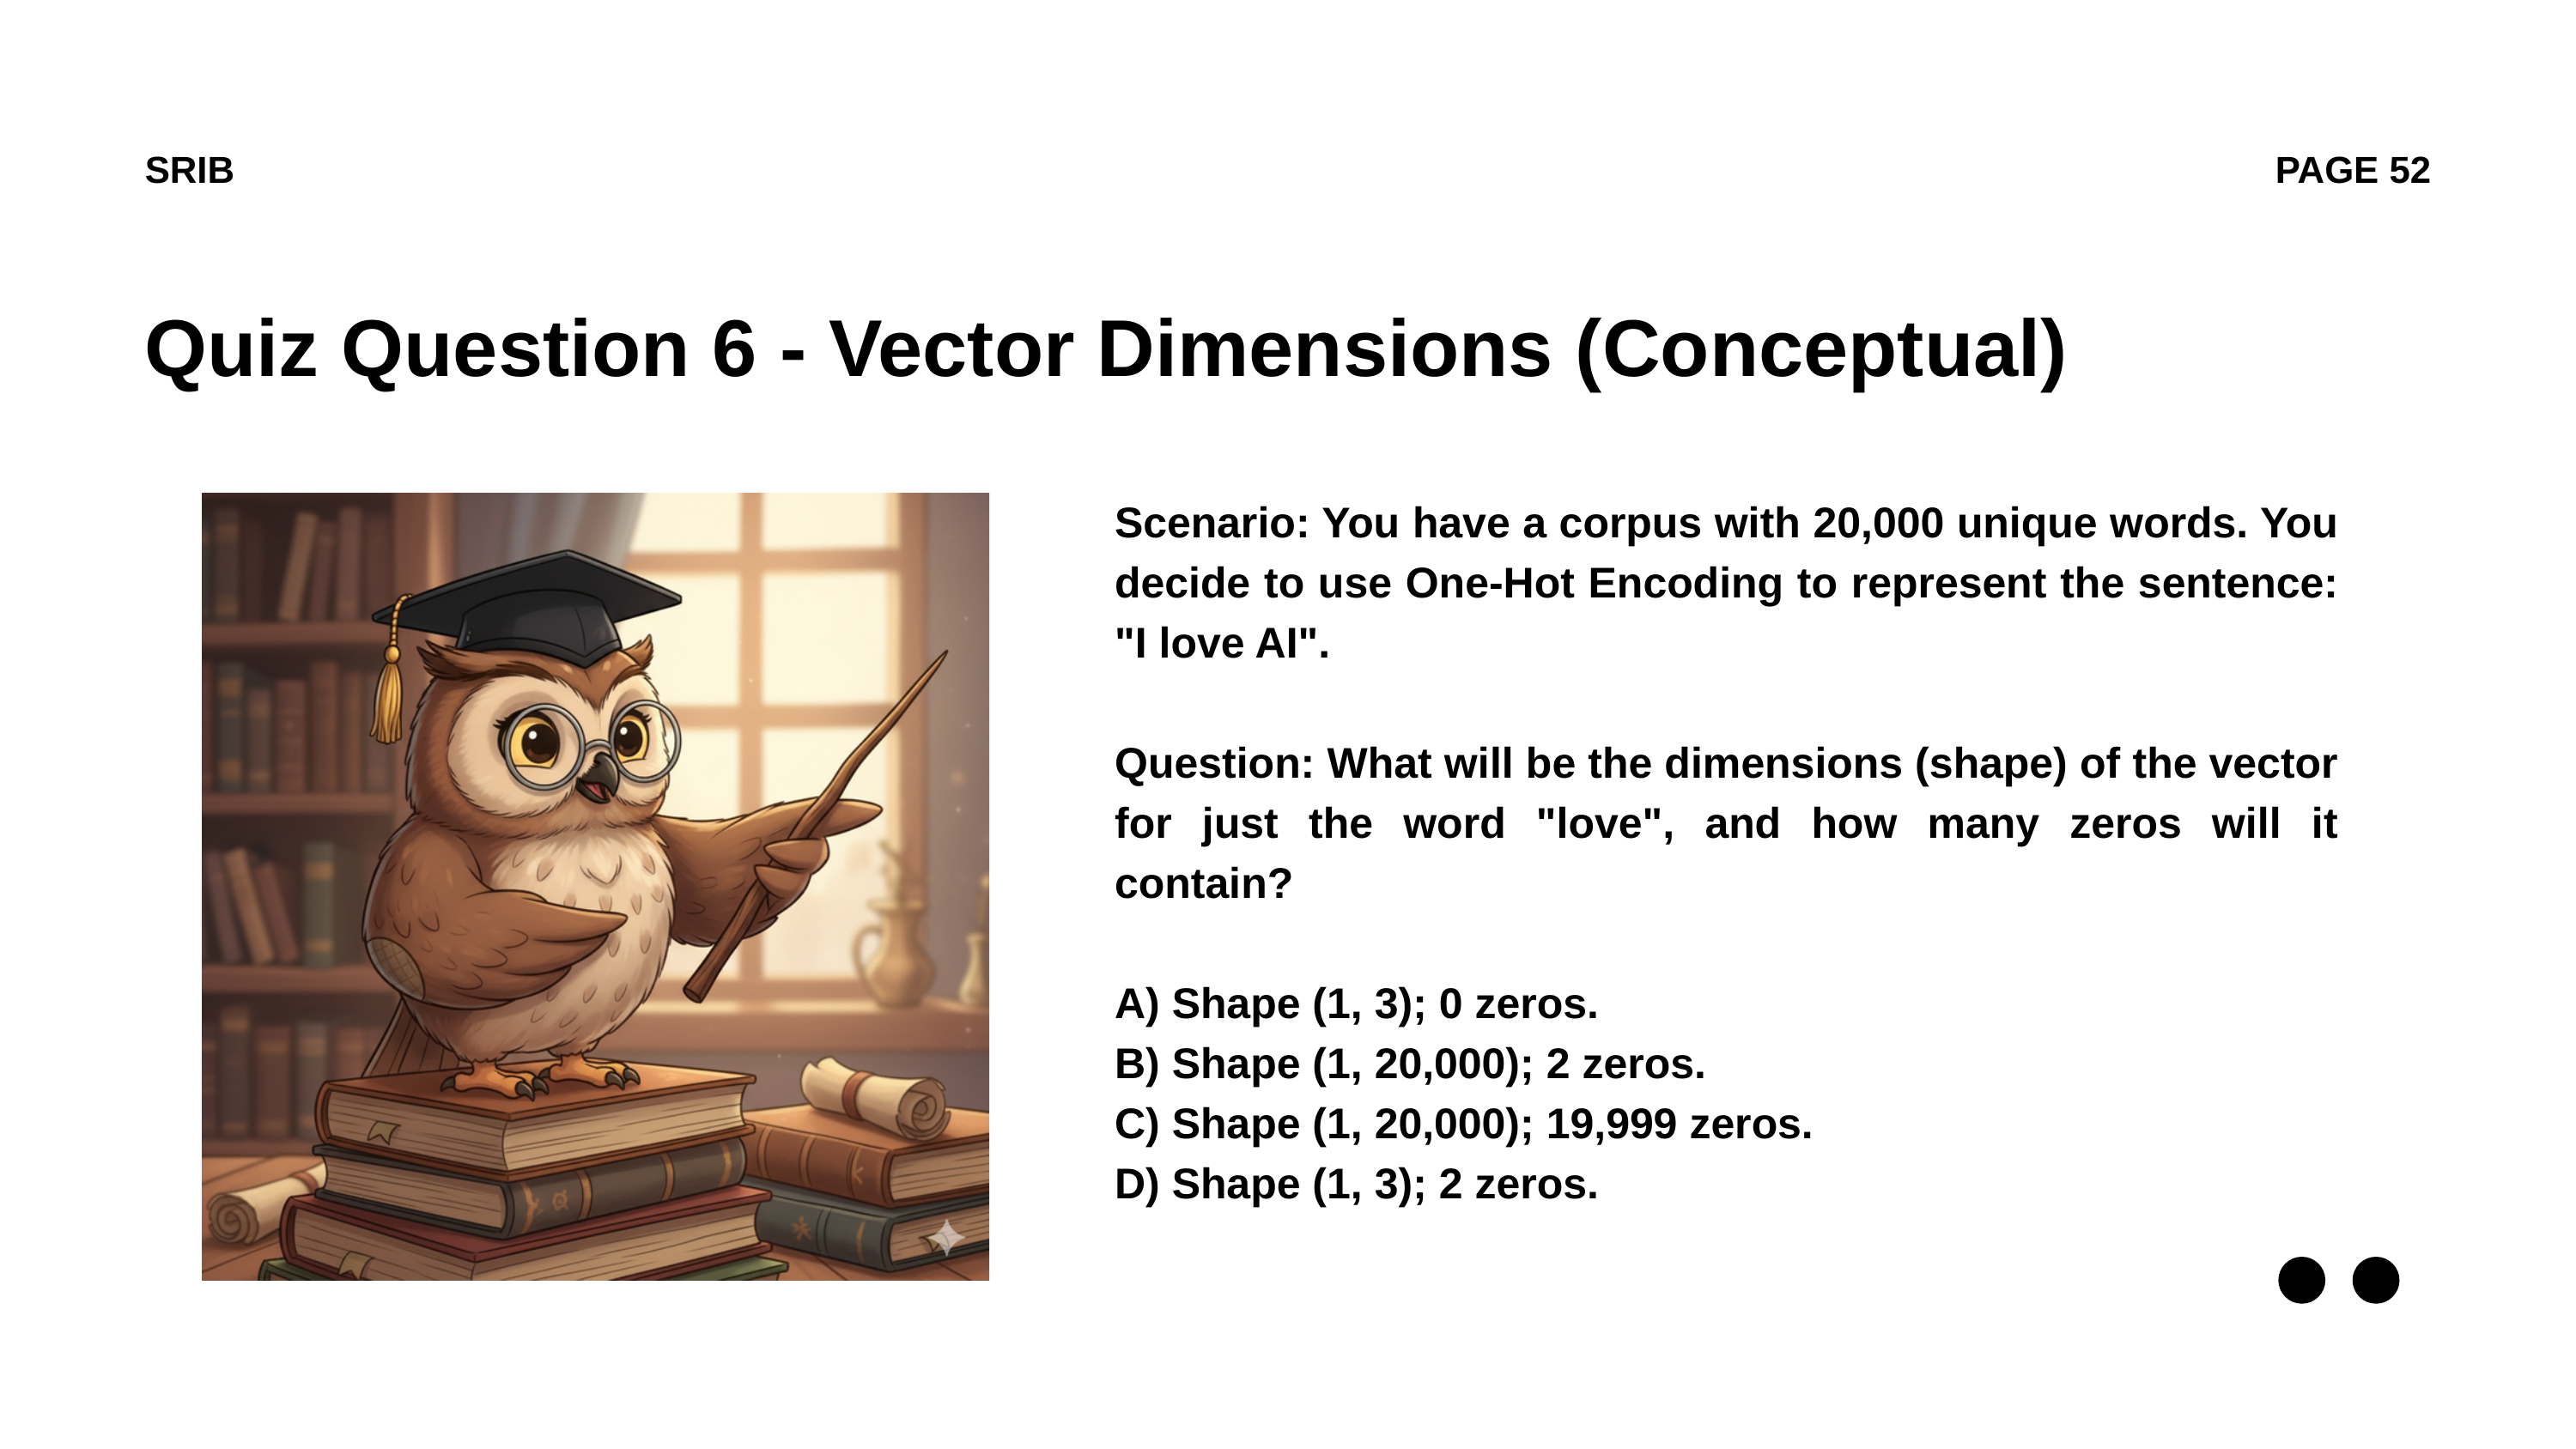

SRIB
PAGE 52
Quiz Question 6 - Vector Dimensions (Conceptual)
Scenario: You have a corpus with 20,000 unique words. You decide to use One-Hot Encoding to represent the sentence: "I love AI".

Question: What will be the dimensions (shape) of the vector for just the word "love", and how many zeros will it contain?

A) Shape (1, 3); 0 zeros.
B) Shape (1, 20,000); 2 zeros.
C) Shape (1, 20,000); 19,999 zeros.
D) Shape (1, 3); 2 zeros.